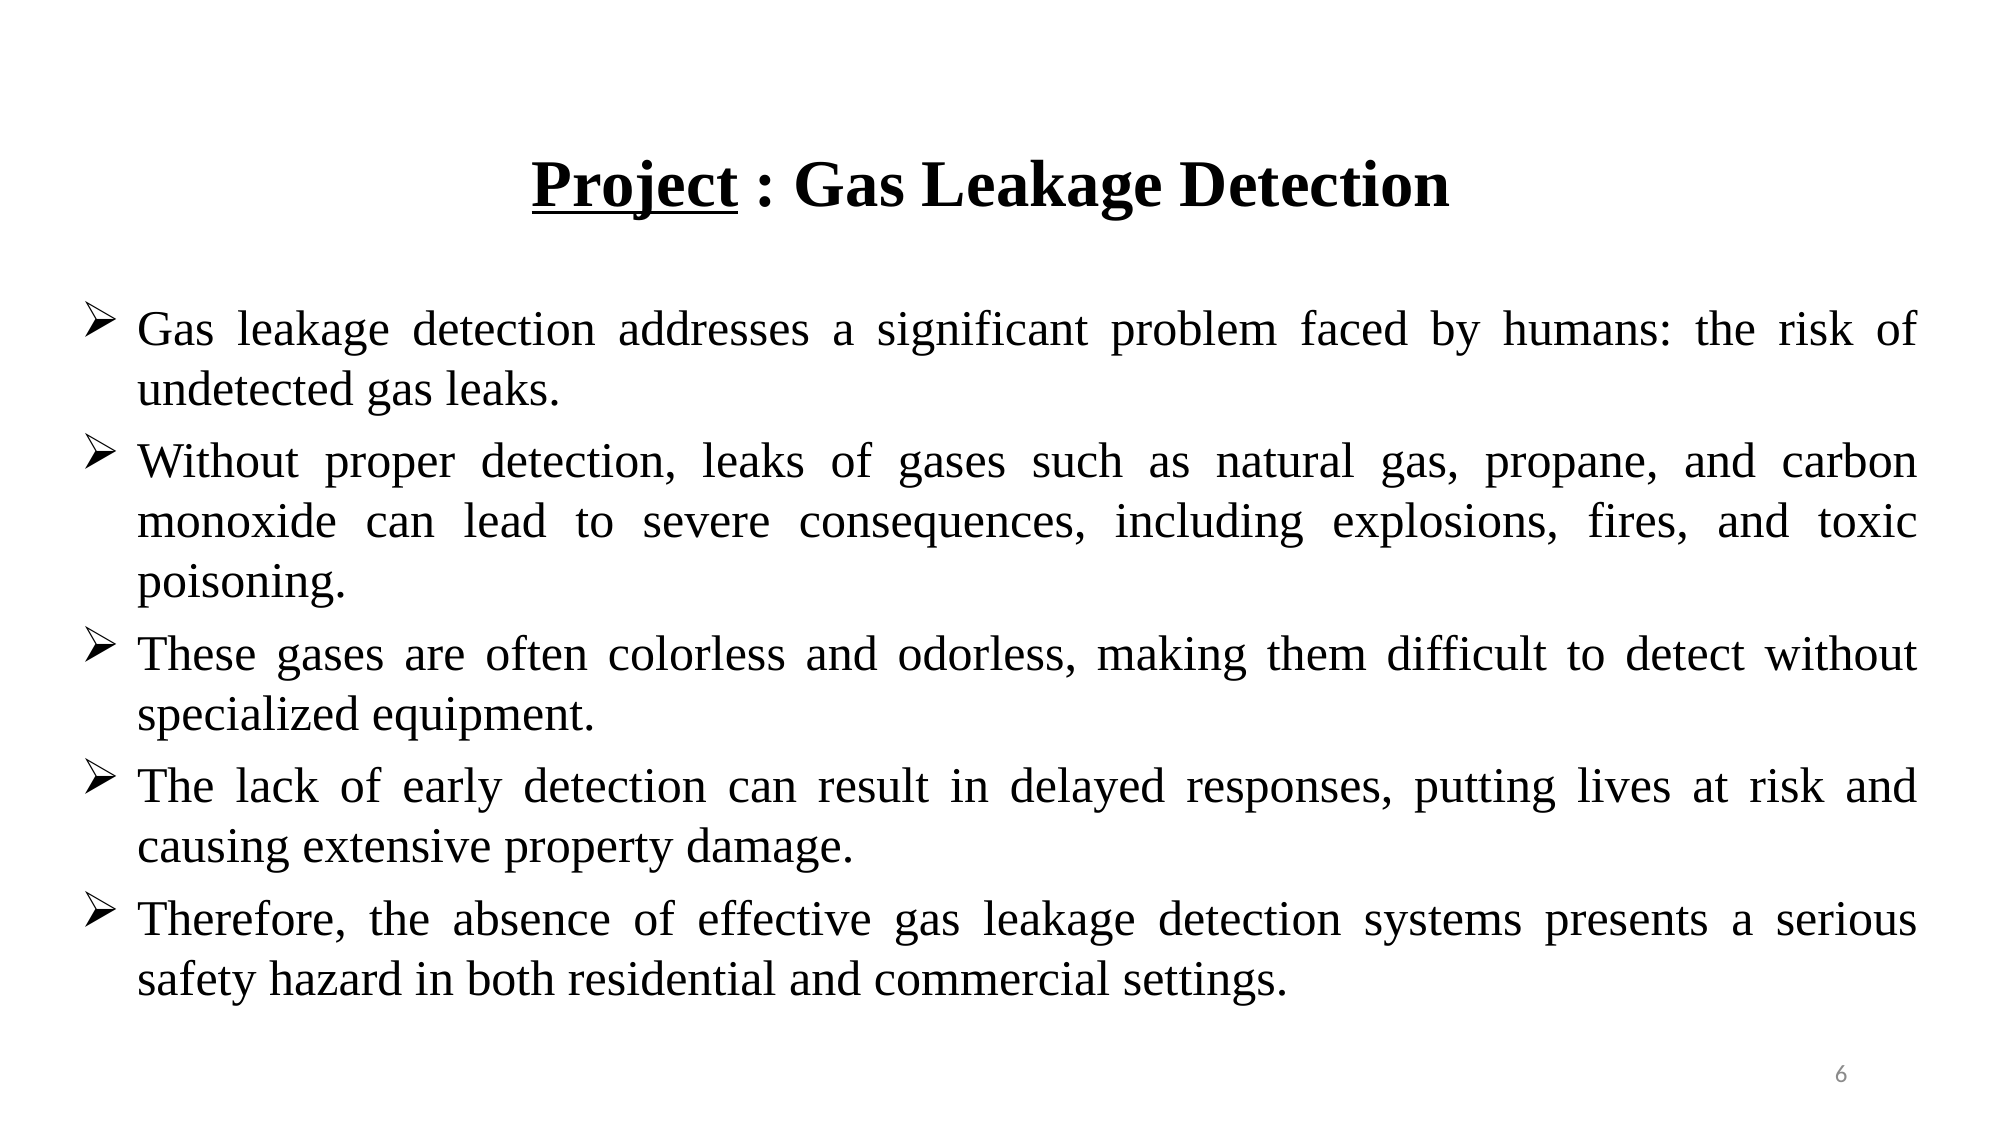

Project : Gas Leakage Detection
Gas leakage detection addresses a significant problem faced by humans: the risk of undetected gas leaks.
Without proper detection, leaks of gases such as natural gas, propane, and carbon monoxide can lead to severe consequences, including explosions, fires, and toxic poisoning.
These gases are often colorless and odorless, making them difficult to detect without specialized equipment.
The lack of early detection can result in delayed responses, putting lives at risk and causing extensive property damage.
Therefore, the absence of effective gas leakage detection systems presents a serious safety hazard in both residential and commercial settings.
6